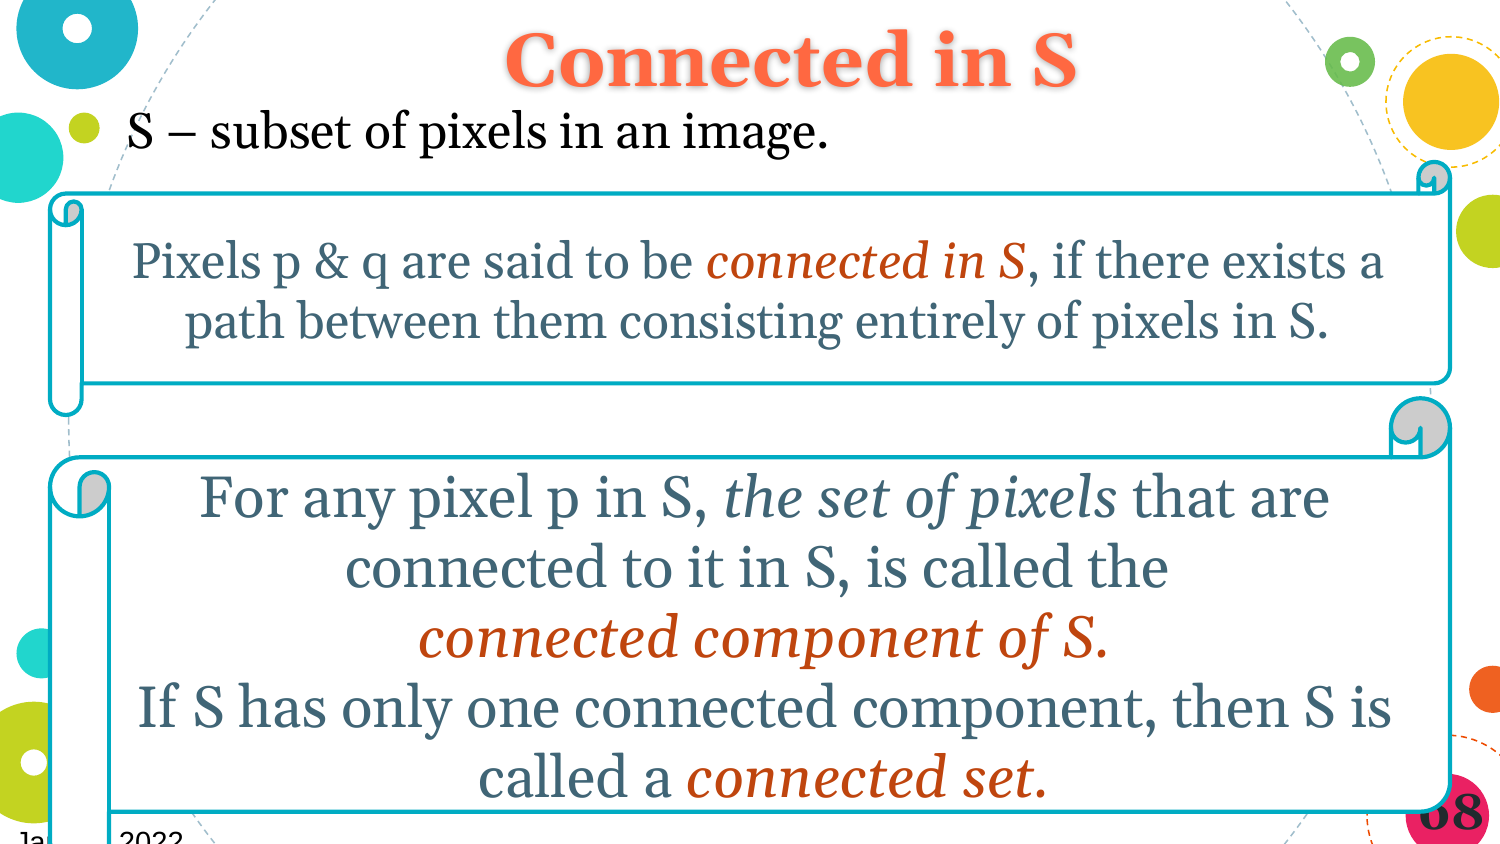

Connected in S
S – subset of pixels in an image.
Pixels p & q are said to be connected in S, if there exists a path between them consisting entirely of pixels in S.
For any pixel p in S, the set of pixels that are connected to it in S, is called the
connected component of S.
If S has only one connected component, then S is called a connected set.
68
Jan 10, 2022